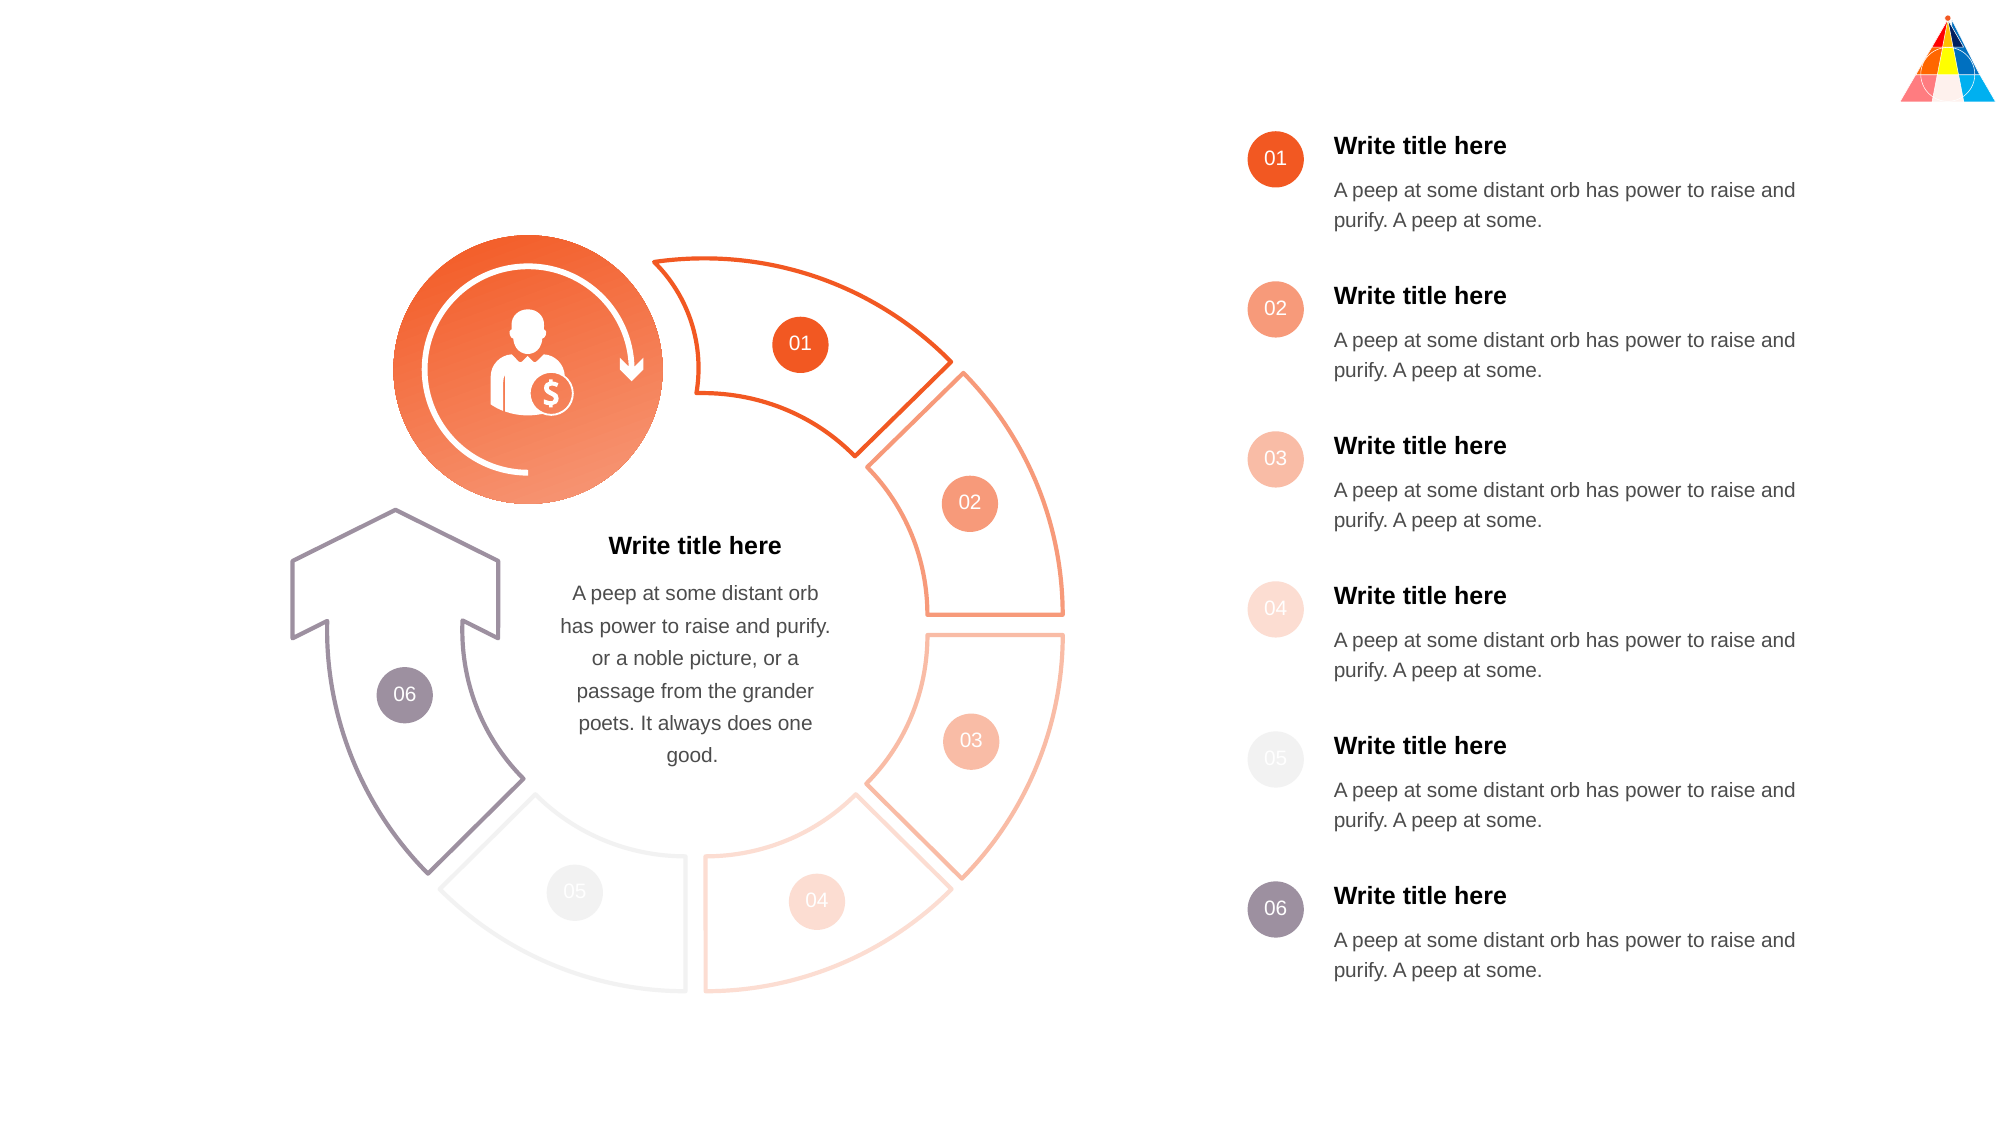

Write title here
A peep at some distant orb has power to raise and purify. A peep at some.
01

Write title here
A peep at some distant orb has power to raise and purify. A peep at some.
02

01

Write title here
A peep at some distant orb has power to raise and purify. A peep at some.
03
02

Write title here
A peep at some distant orb has power to raise and purify. or a noble picture, or a passage from the grander poets. It always does one good.
Write title here
A peep at some distant orb has power to raise and purify. A peep at some.
04

06
03
Write title here
A peep at some distant orb has power to raise and purify. A peep at some.
05

05
Write title here
A peep at some distant orb has power to raise and purify. A peep at some.
04
06